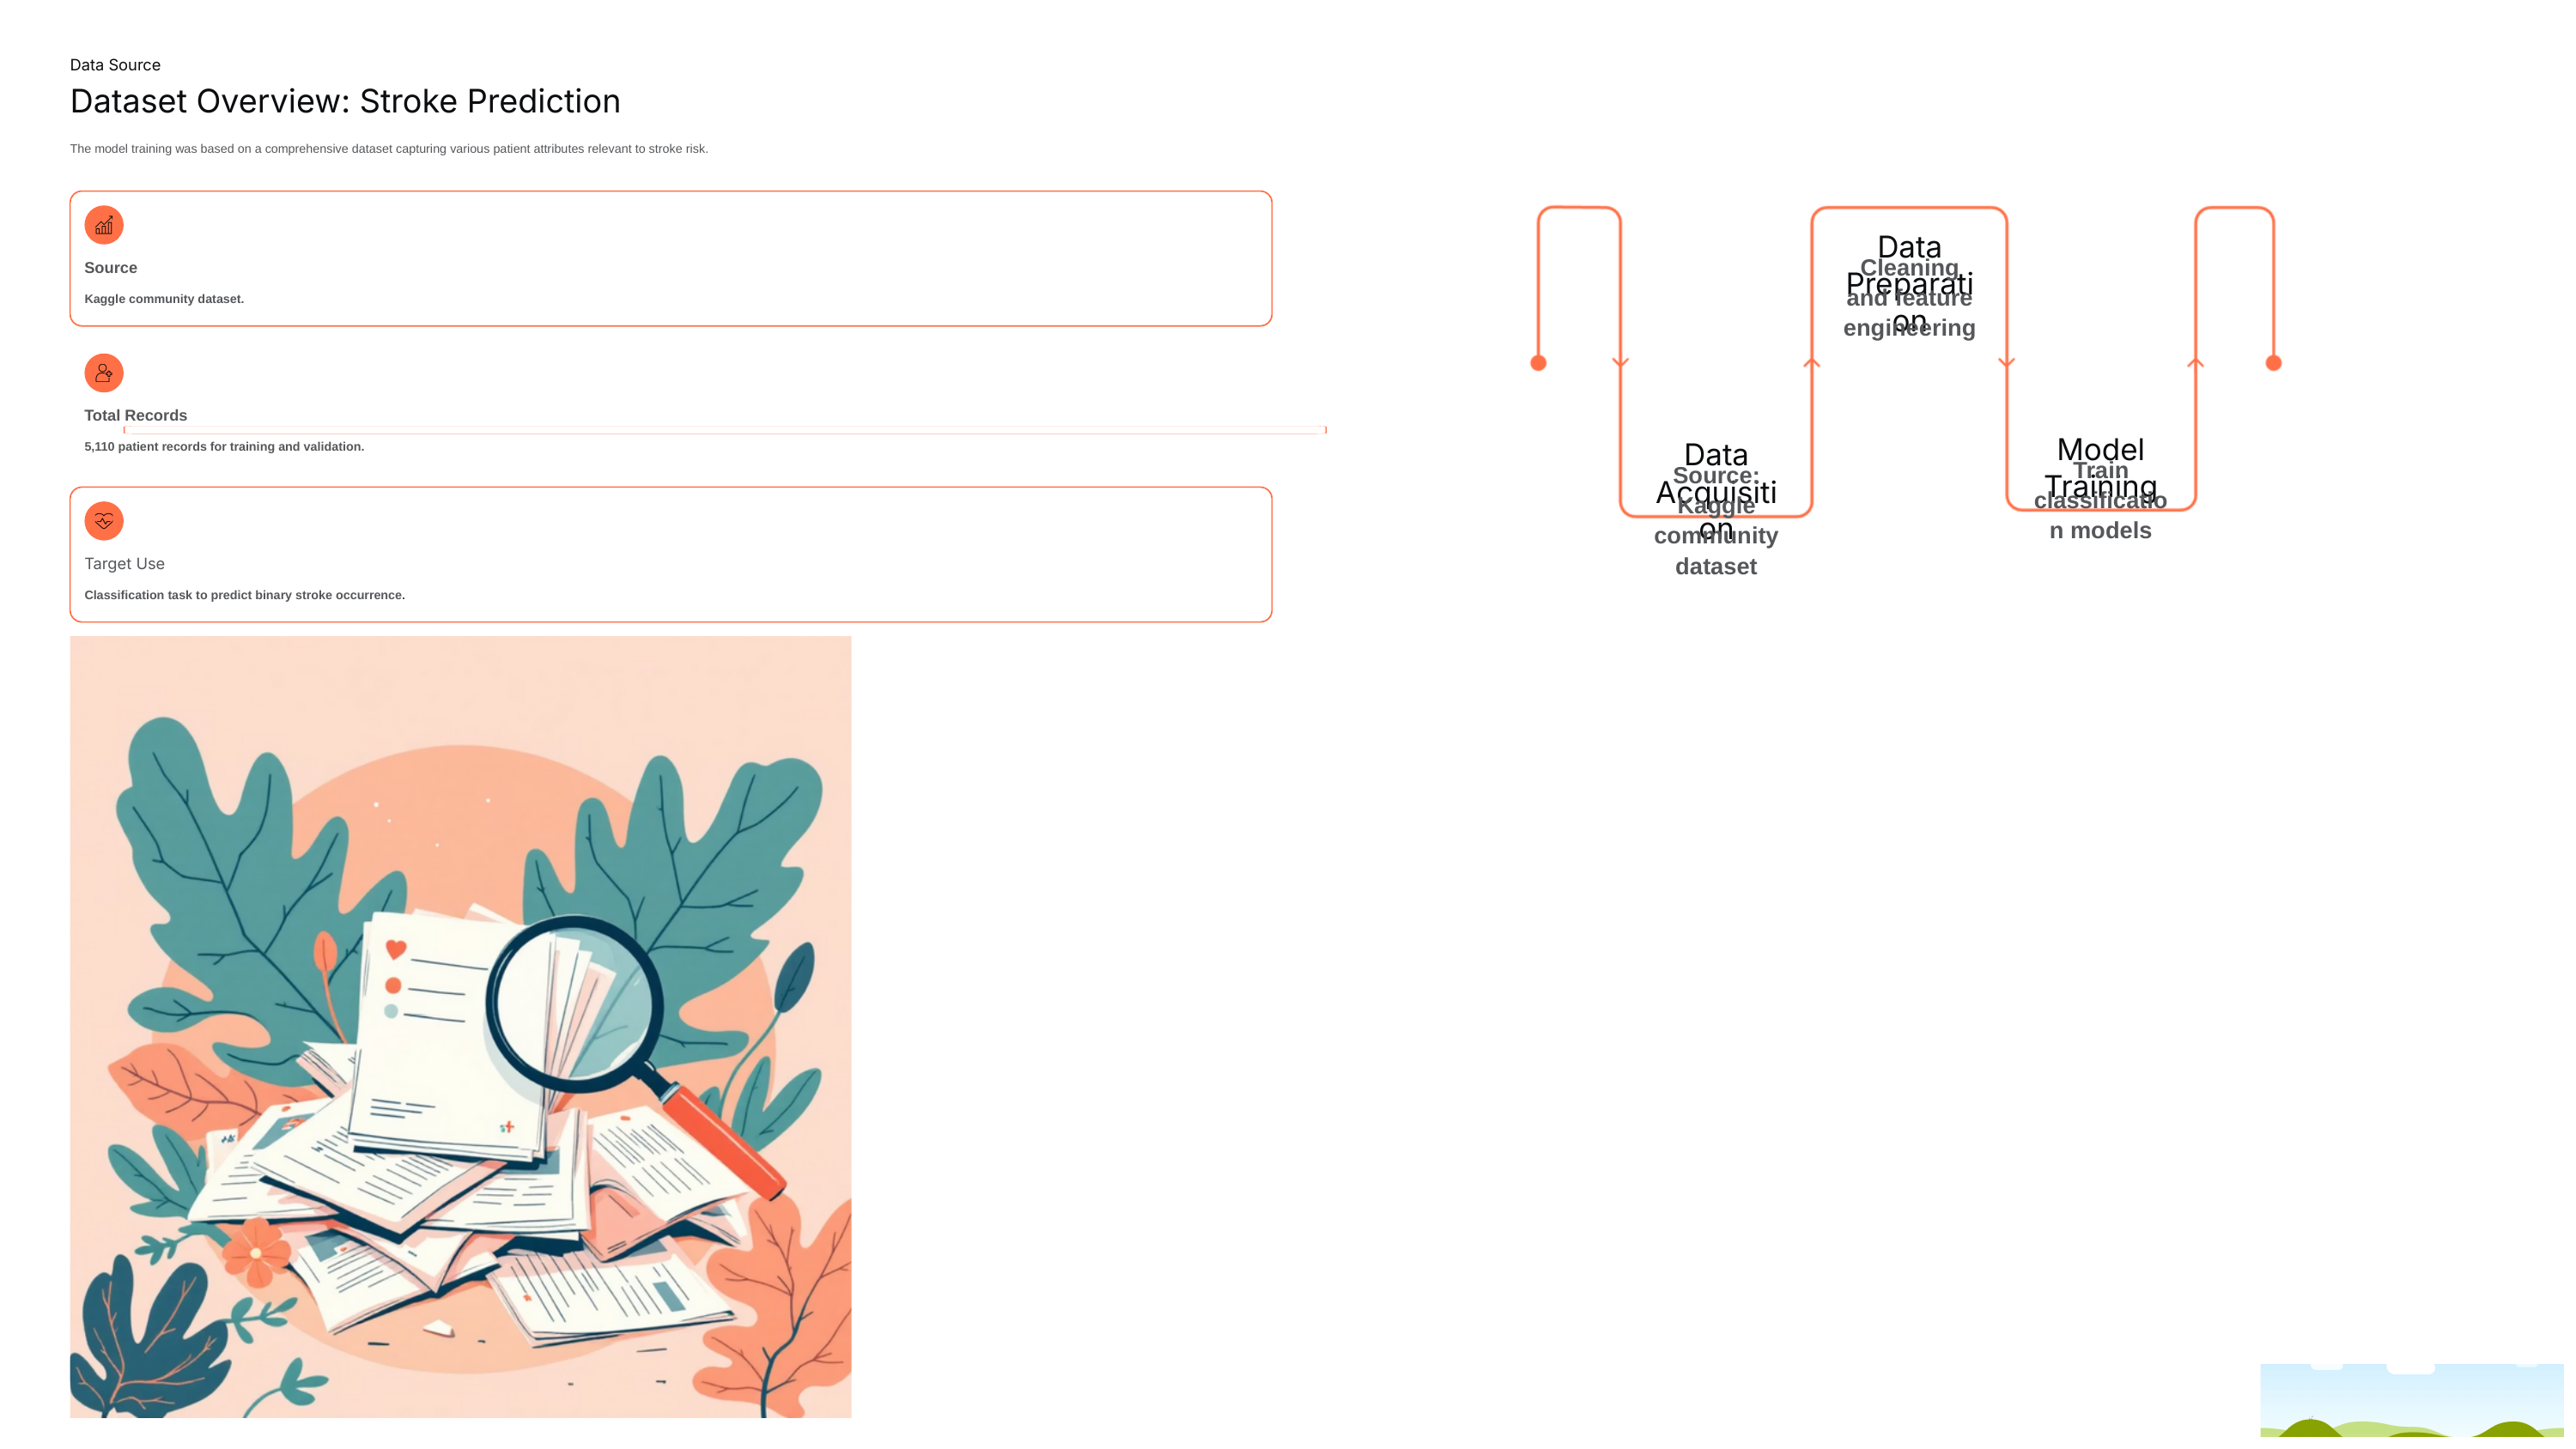

Data Source
Dataset Overview: Stroke Prediction
The model training was based on a comprehensive dataset capturing various patient attributes relevant to stroke risk.

Data Preparation
Cleaning and feature engineering
Source
Kaggle community dataset.

Total Records

Model Training
5,110 patient records for training and validation.
Data Acquisition
Train classification models
Source: Kaggle community dataset

Target Use
Classification task to predict binary stroke occurrence.